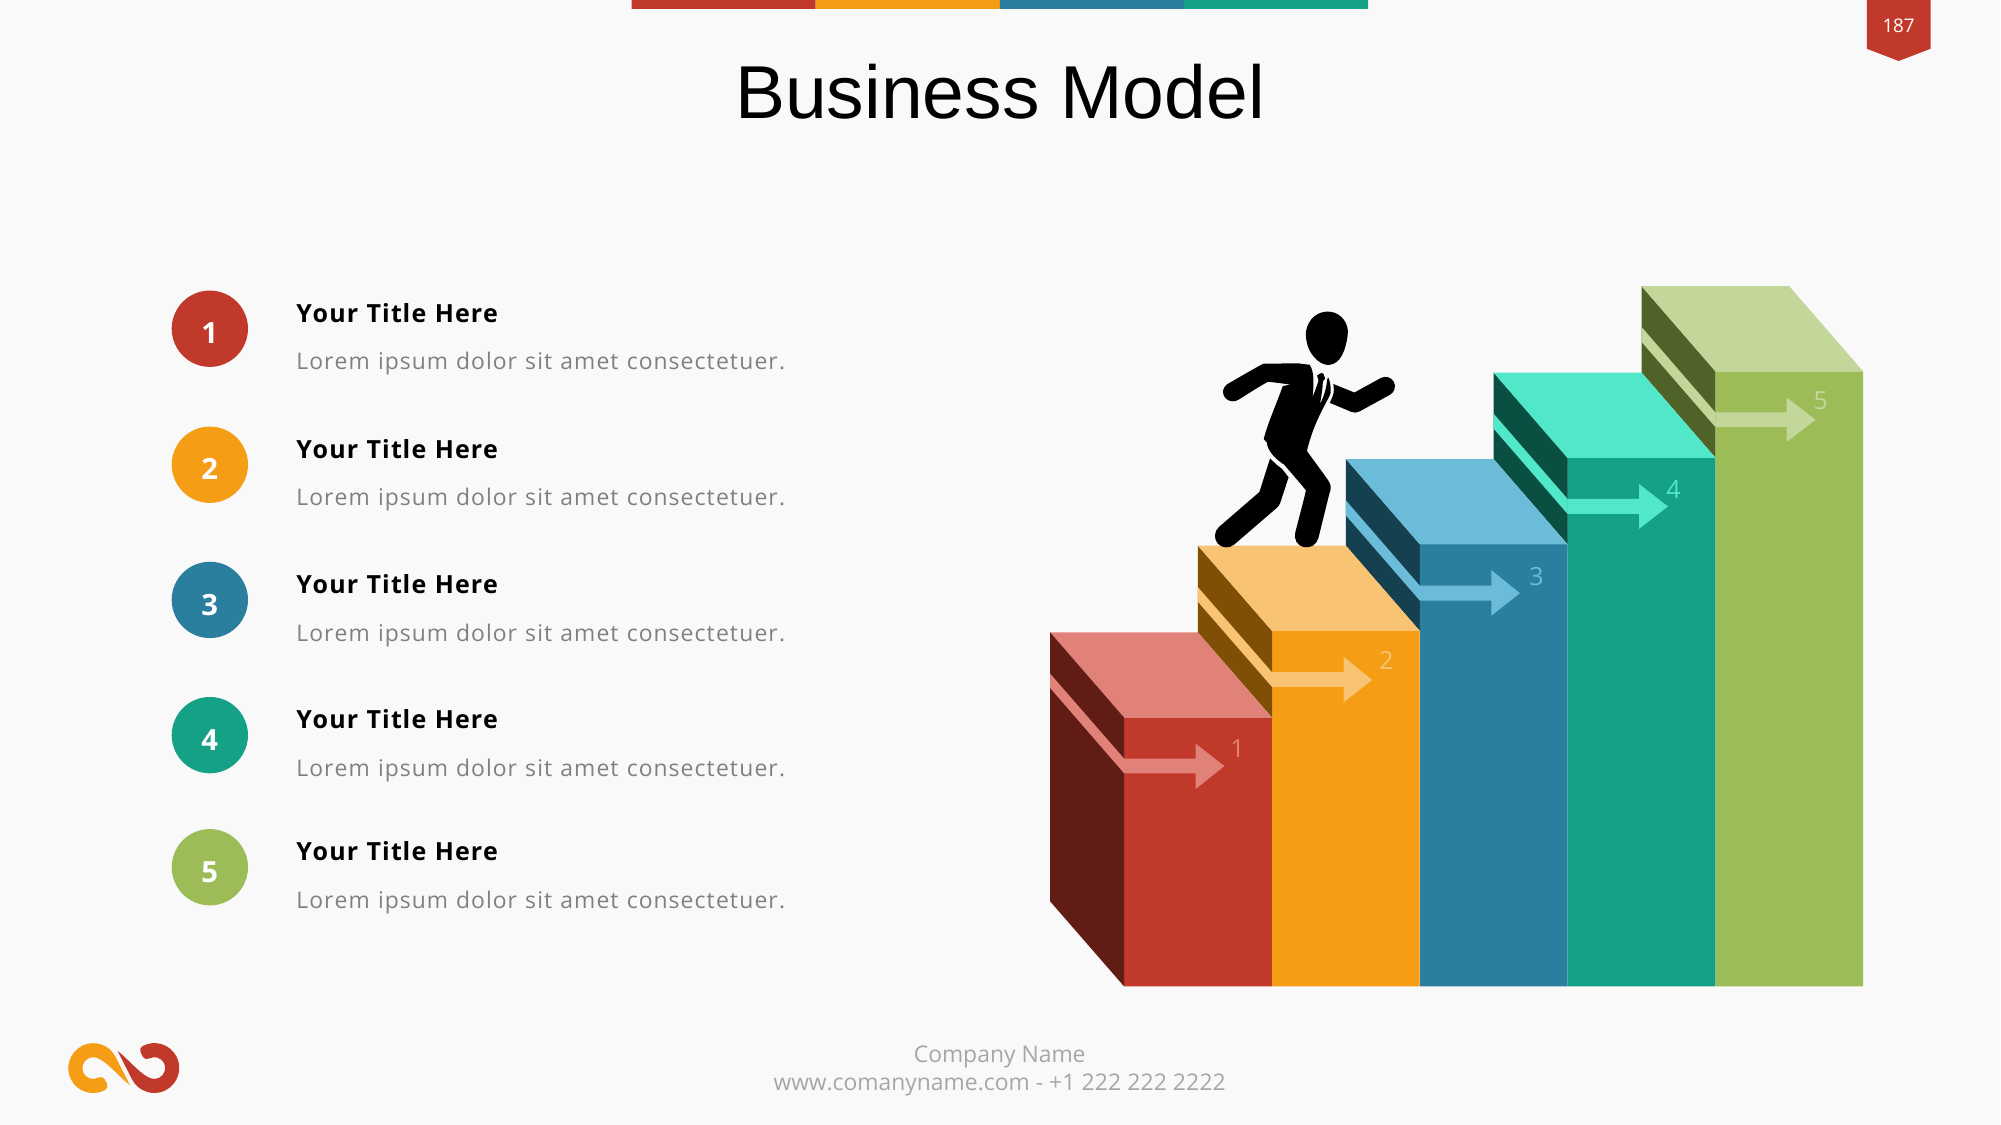

Business Model
Your Title Here

5

4

3

2

1
1
Lorem ipsum dolor sit amet consectetuer.
Your Title Here
2
Lorem ipsum dolor sit amet consectetuer.
Your Title Here
3
Lorem ipsum dolor sit amet consectetuer.
Your Title Here
4
Lorem ipsum dolor sit amet consectetuer.
Your Title Here
5
Lorem ipsum dolor sit amet consectetuer.